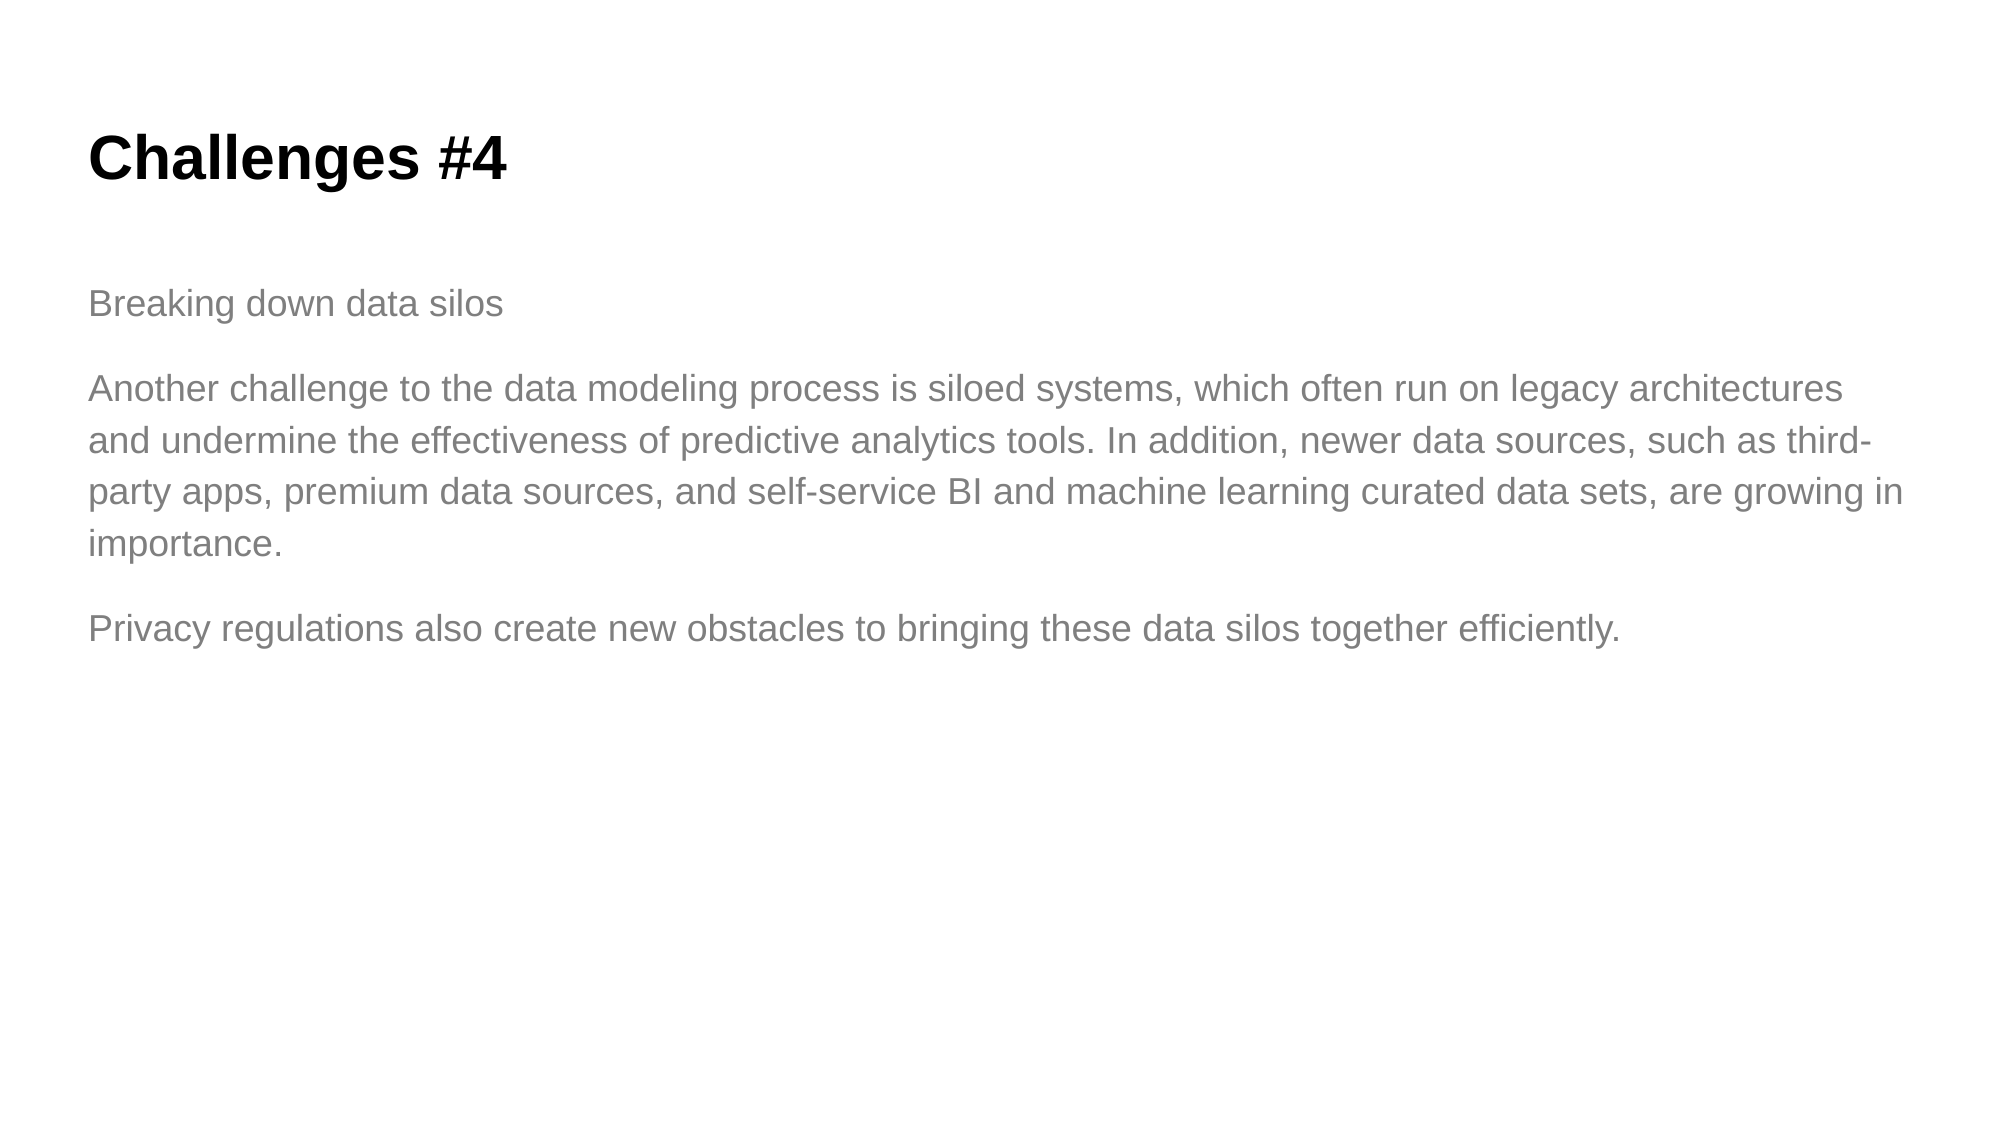

# Challenges #4
Breaking down data silos
Another challenge to the data modeling process is siloed systems, which often run on legacy architectures and undermine the effectiveness of predictive analytics tools. In addition, newer data sources, such as third-party apps, premium data sources, and self-service BI and machine learning curated data sets, are growing in importance.
Privacy regulations also create new obstacles to bringing these data silos together efficiently.